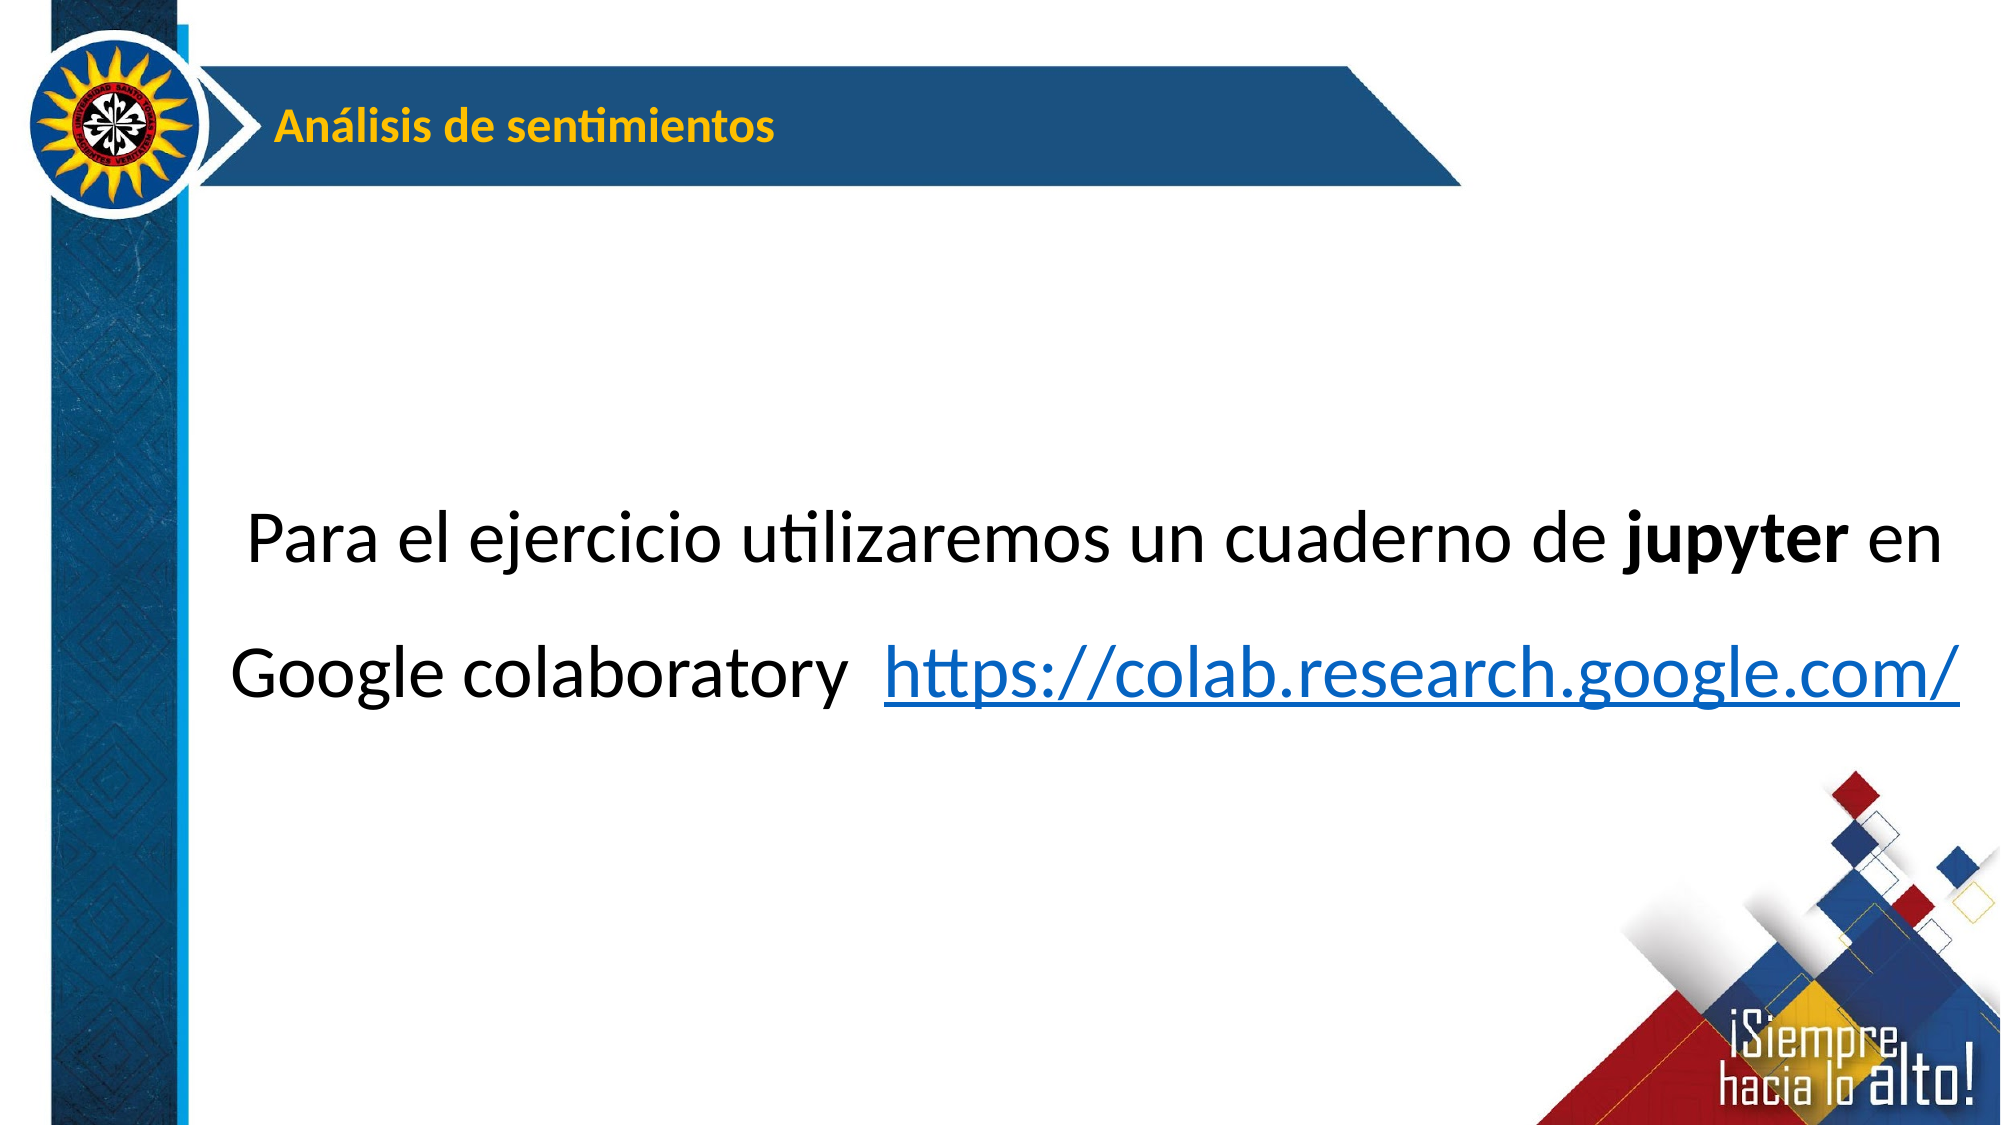

Análisis de sentimientos
Para el ejercicio utilizaremos un cuaderno de jupyter en Google colaboratory  https://colab.research.google.com/